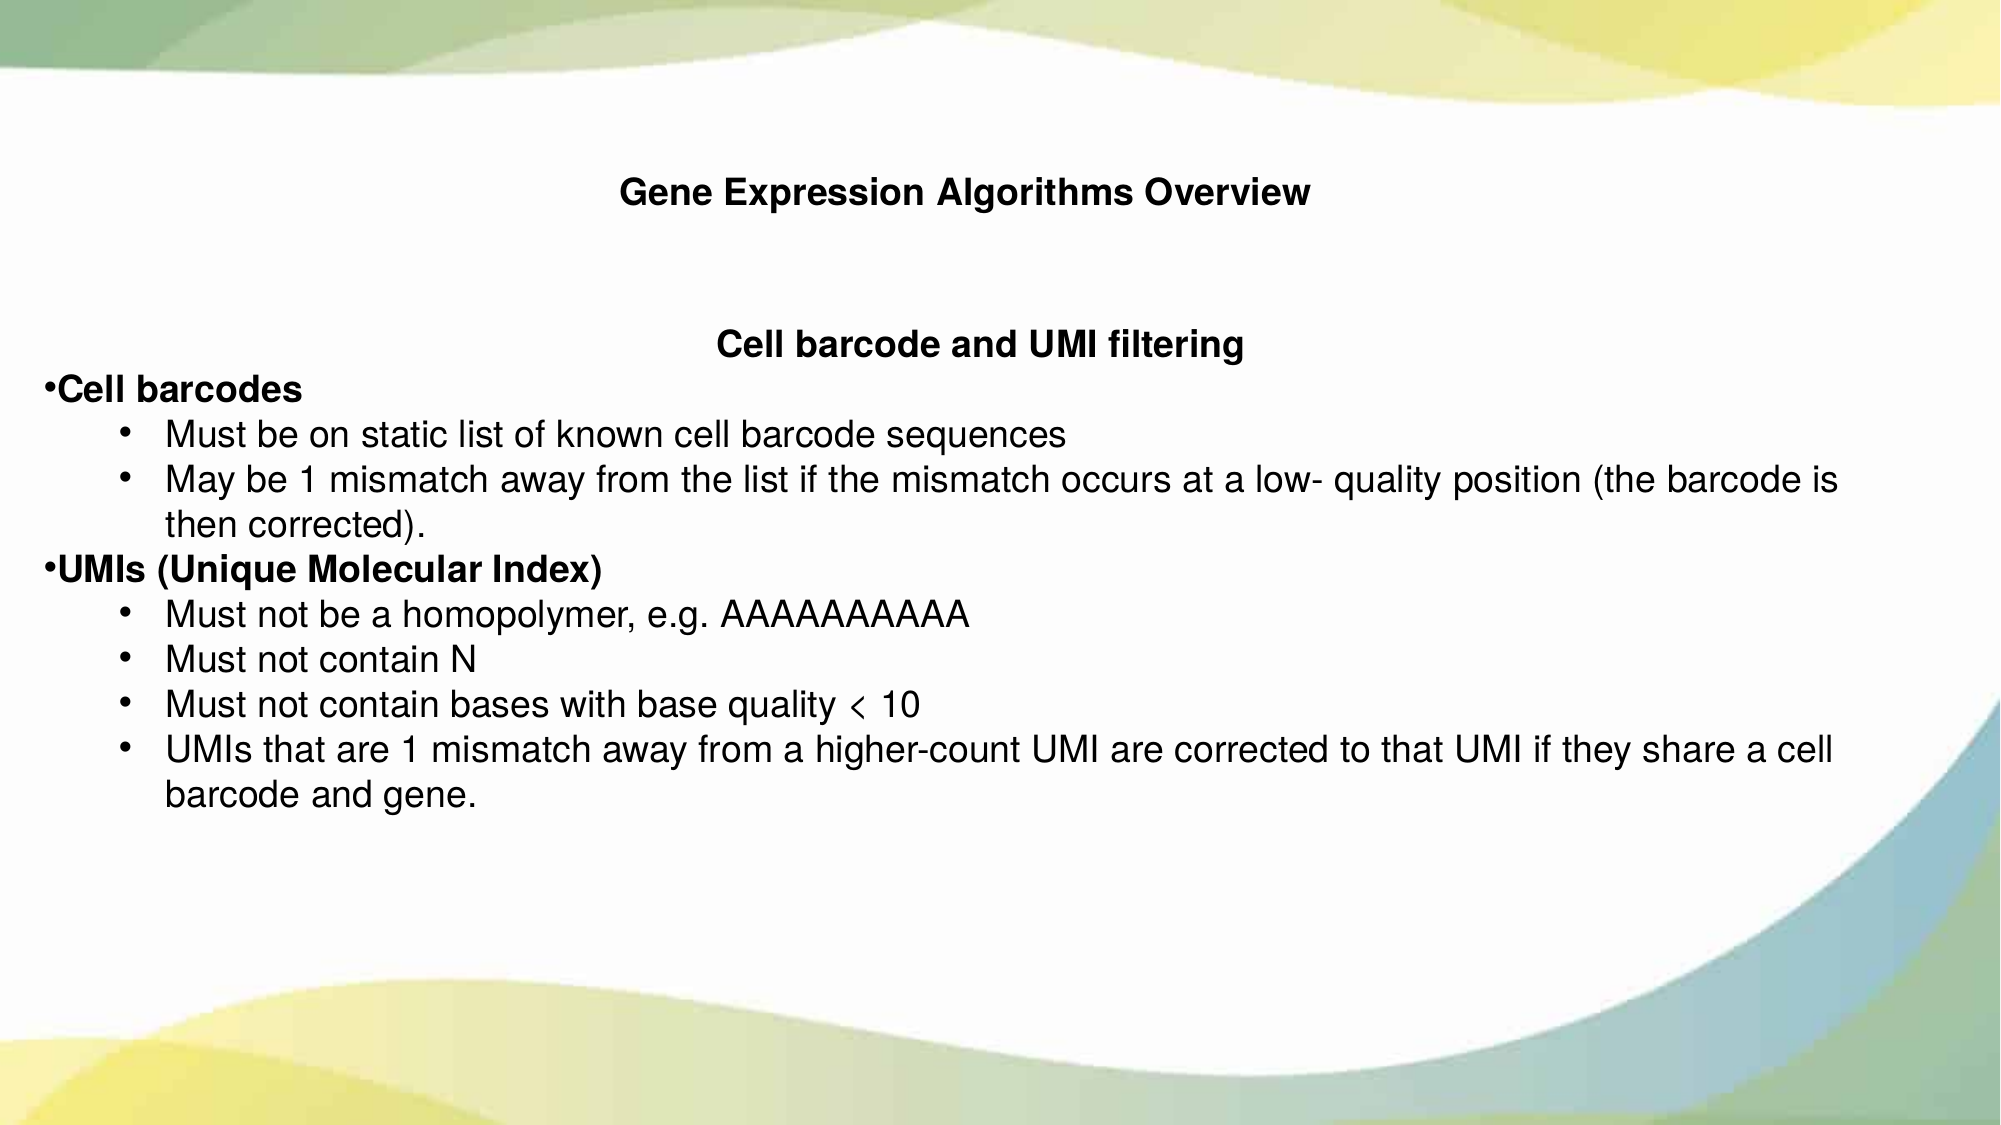

Gene Expression Algorithms Overview
Cell barcode and UMI filtering
Cell barcodes
Must be on static list of known cell barcode sequences
May be 1 mismatch away from the list if the mismatch occurs at a low- quality position (the barcode is then corrected).
UMIs (Unique Molecular Index)
Must not be a homopolymer, e.g. AAAAAAAAAA
Must not contain N
Must not contain bases with base quality < 10
UMIs that are 1 mismatch away from a higher-count UMI are corrected to that UMI if they share a cell barcode and gene.